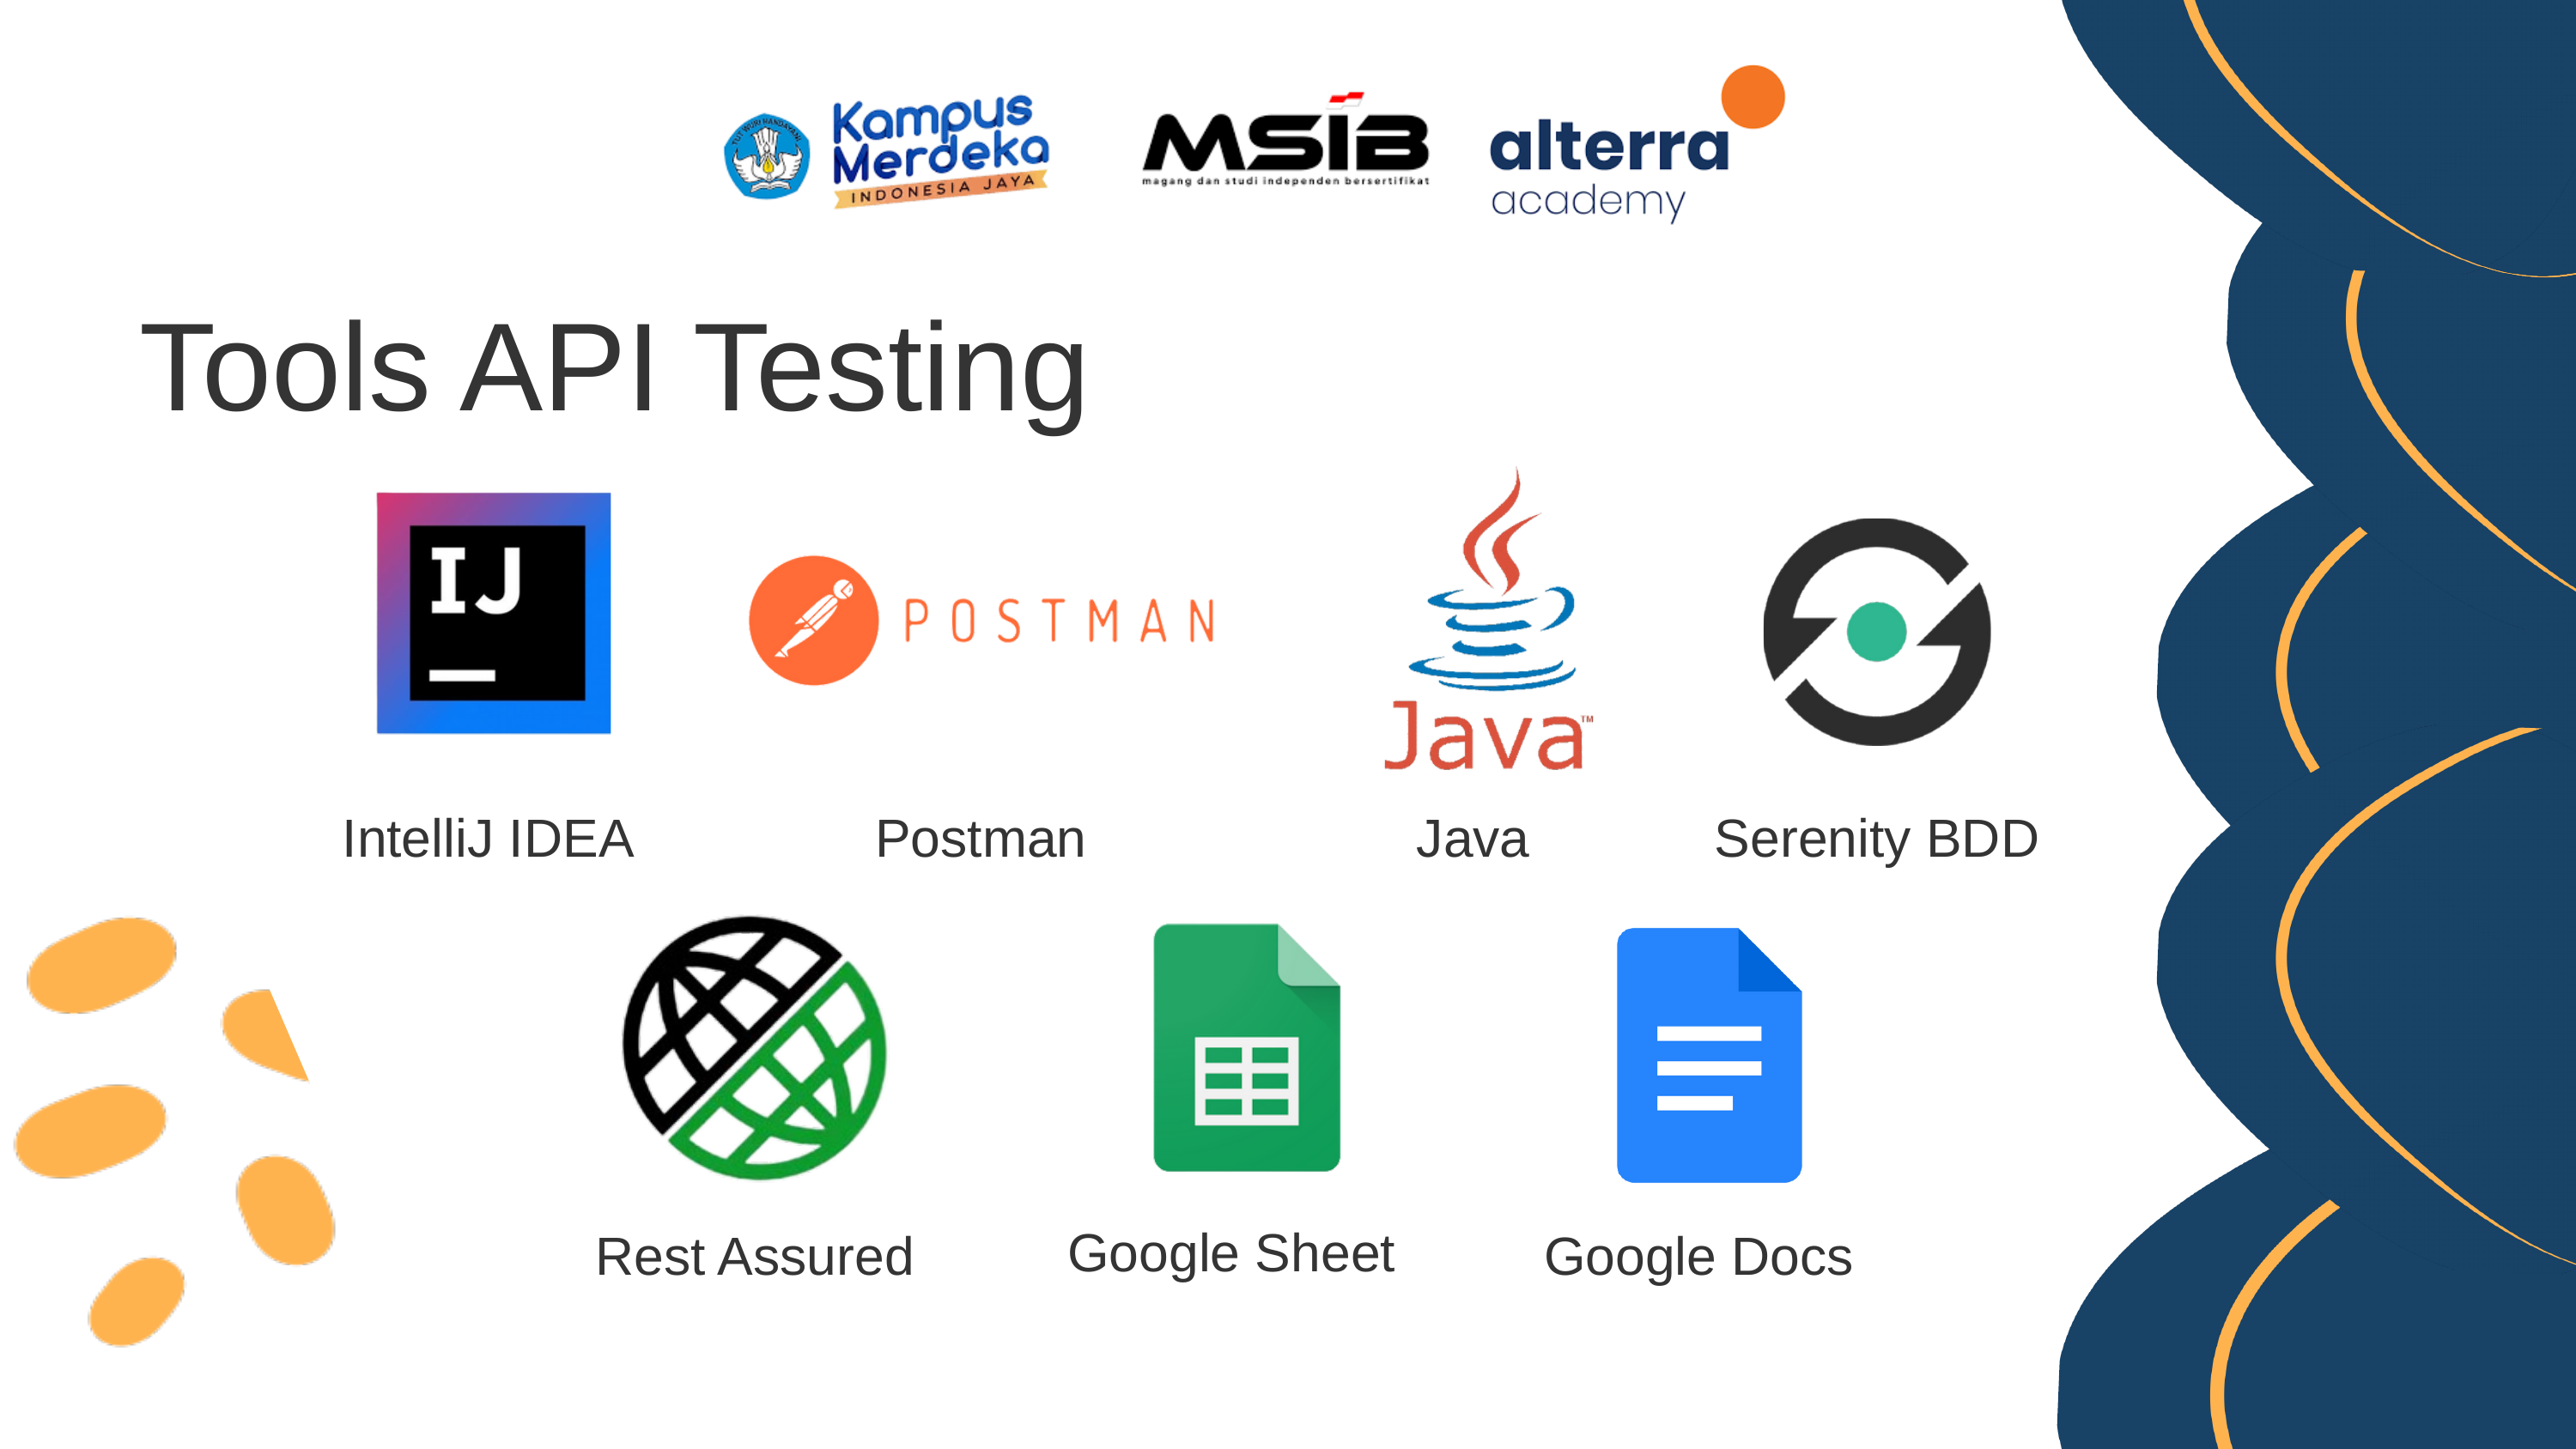

Tools API Testing

IntelliJ IDEA
Postman
Serenity BDD
Java

Google Sheet
Rest Assured
Google Docs